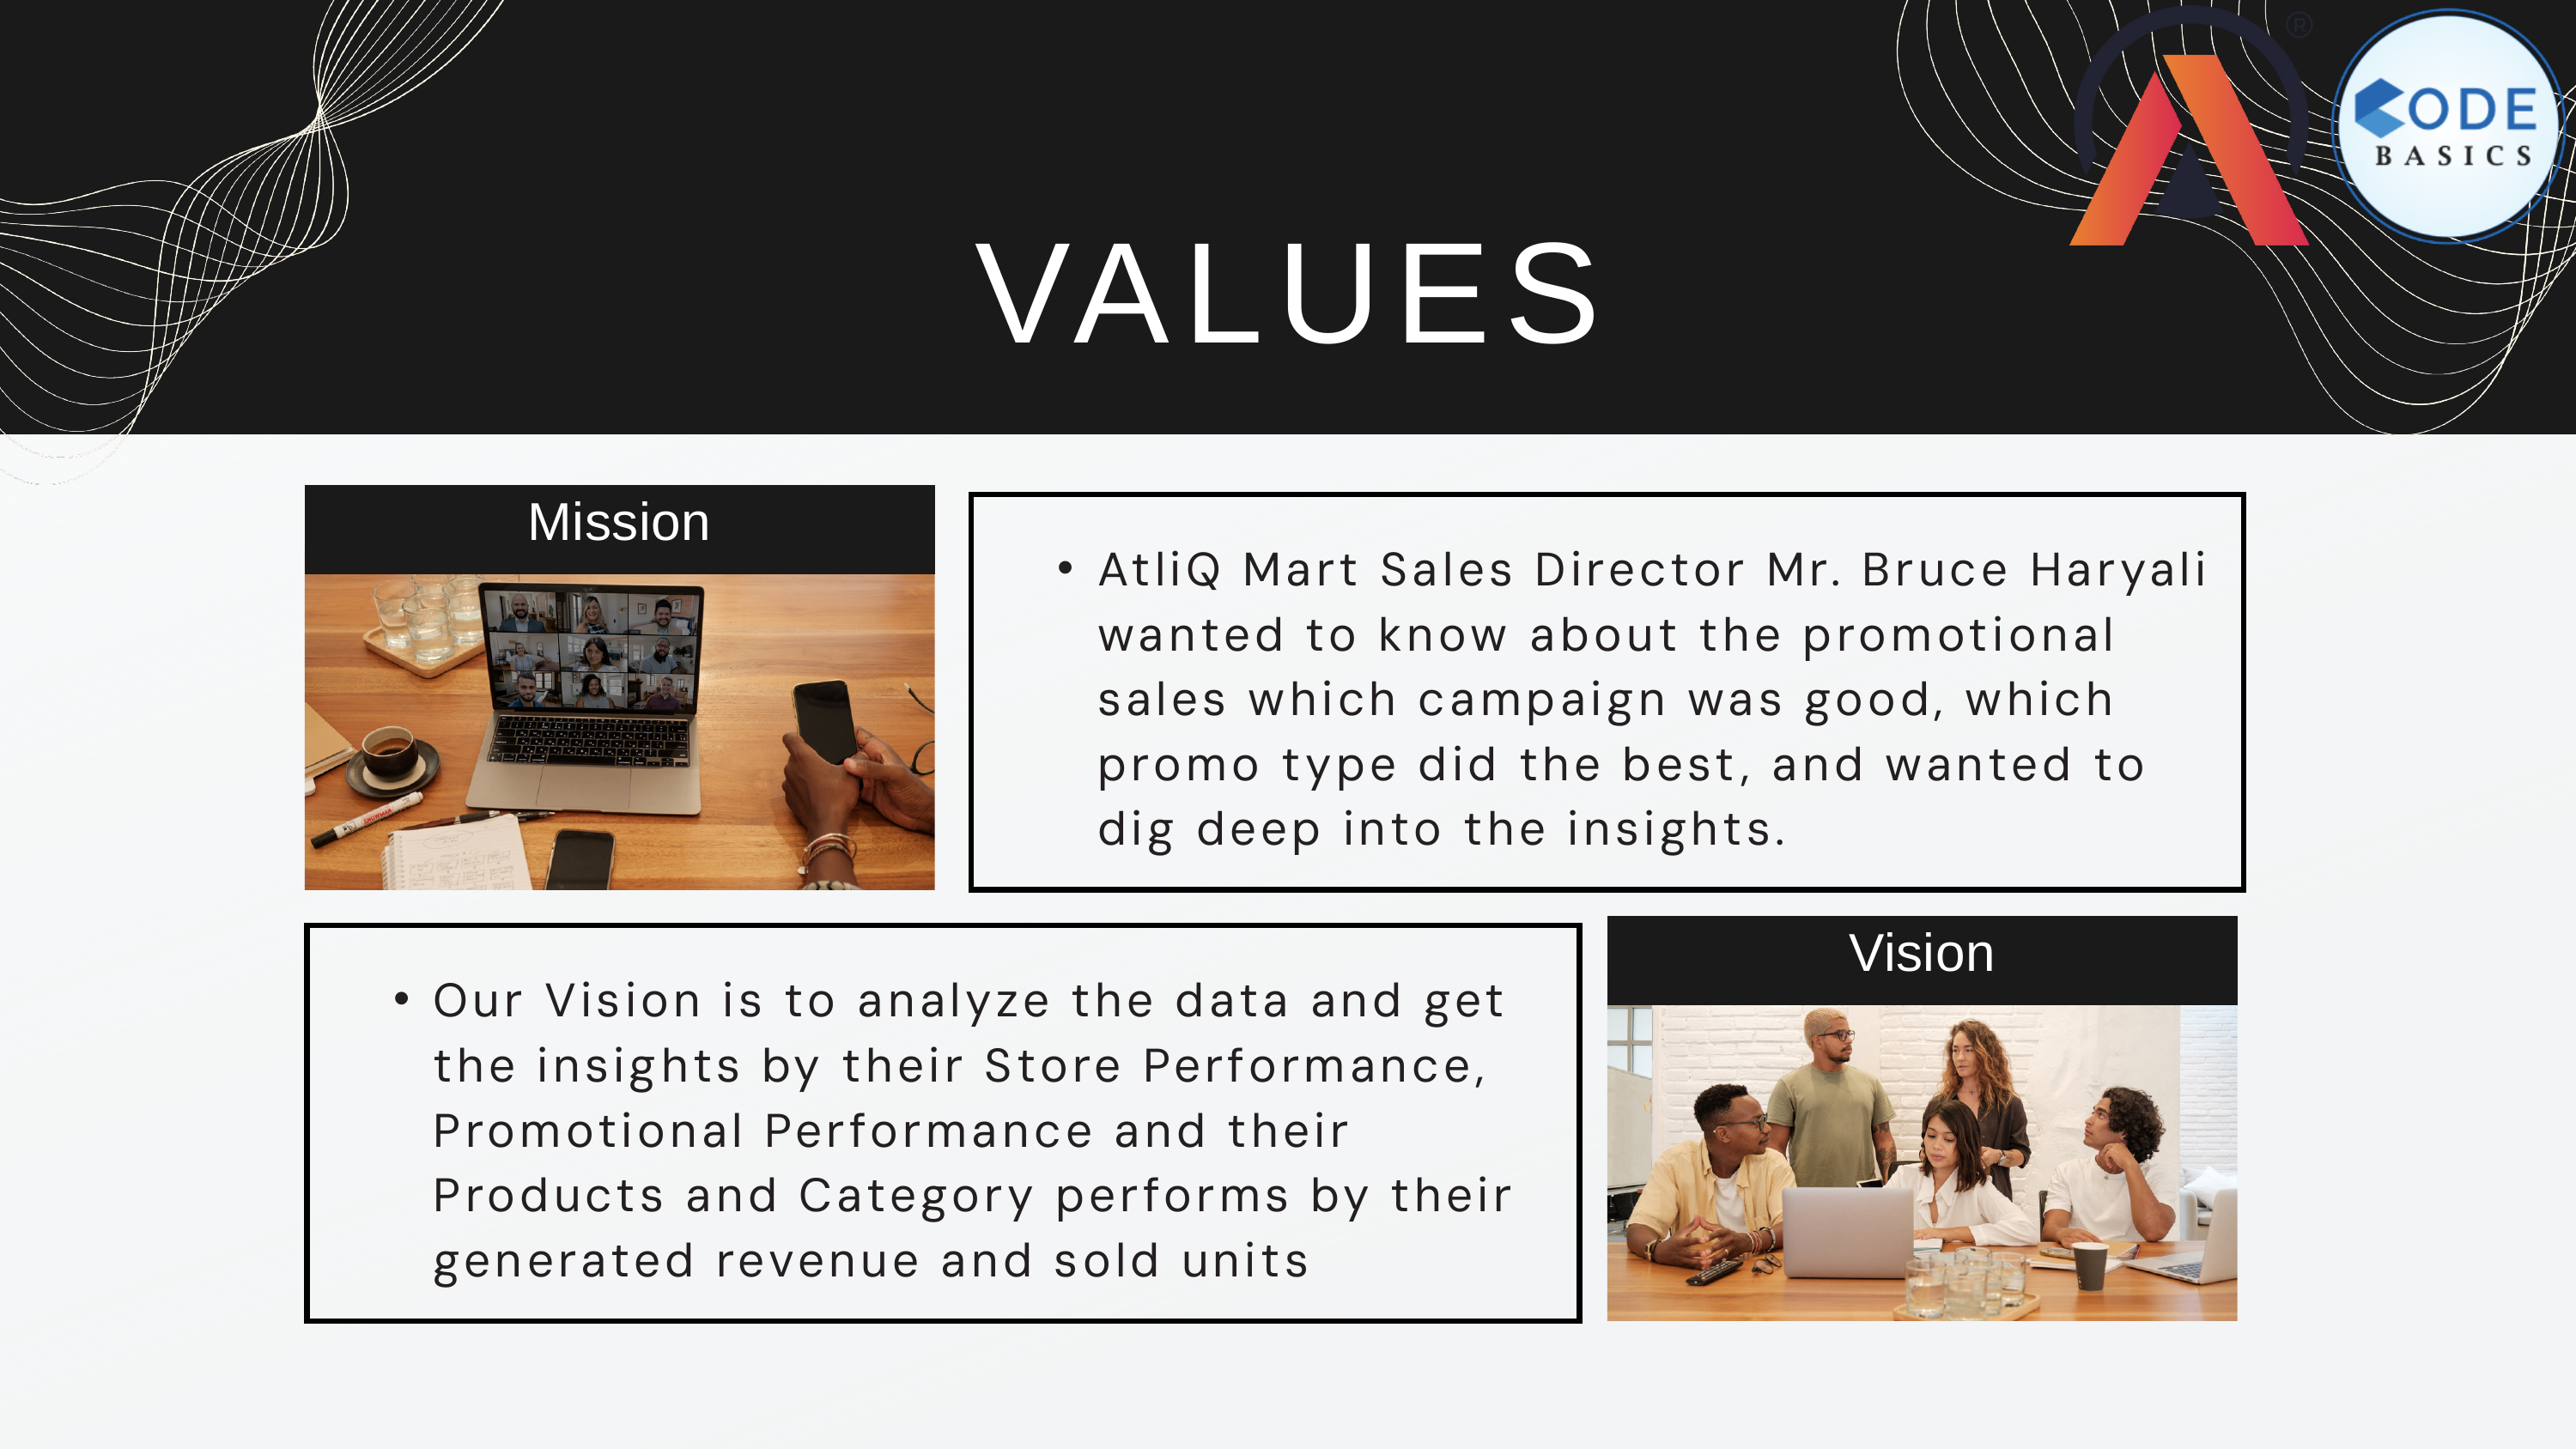

VALUES

Mission

AtliQ Mart Sales Director Mr. Bruce Haryali wanted to know about the promotional sales which campaign was good, which promo type did the best, and wanted to dig deep into the insights.

Vision

Our Vision is to analyze the data and get the insights by their Store Performance, Promotional Performance and their Products and Category performs by their generated revenue and sold units